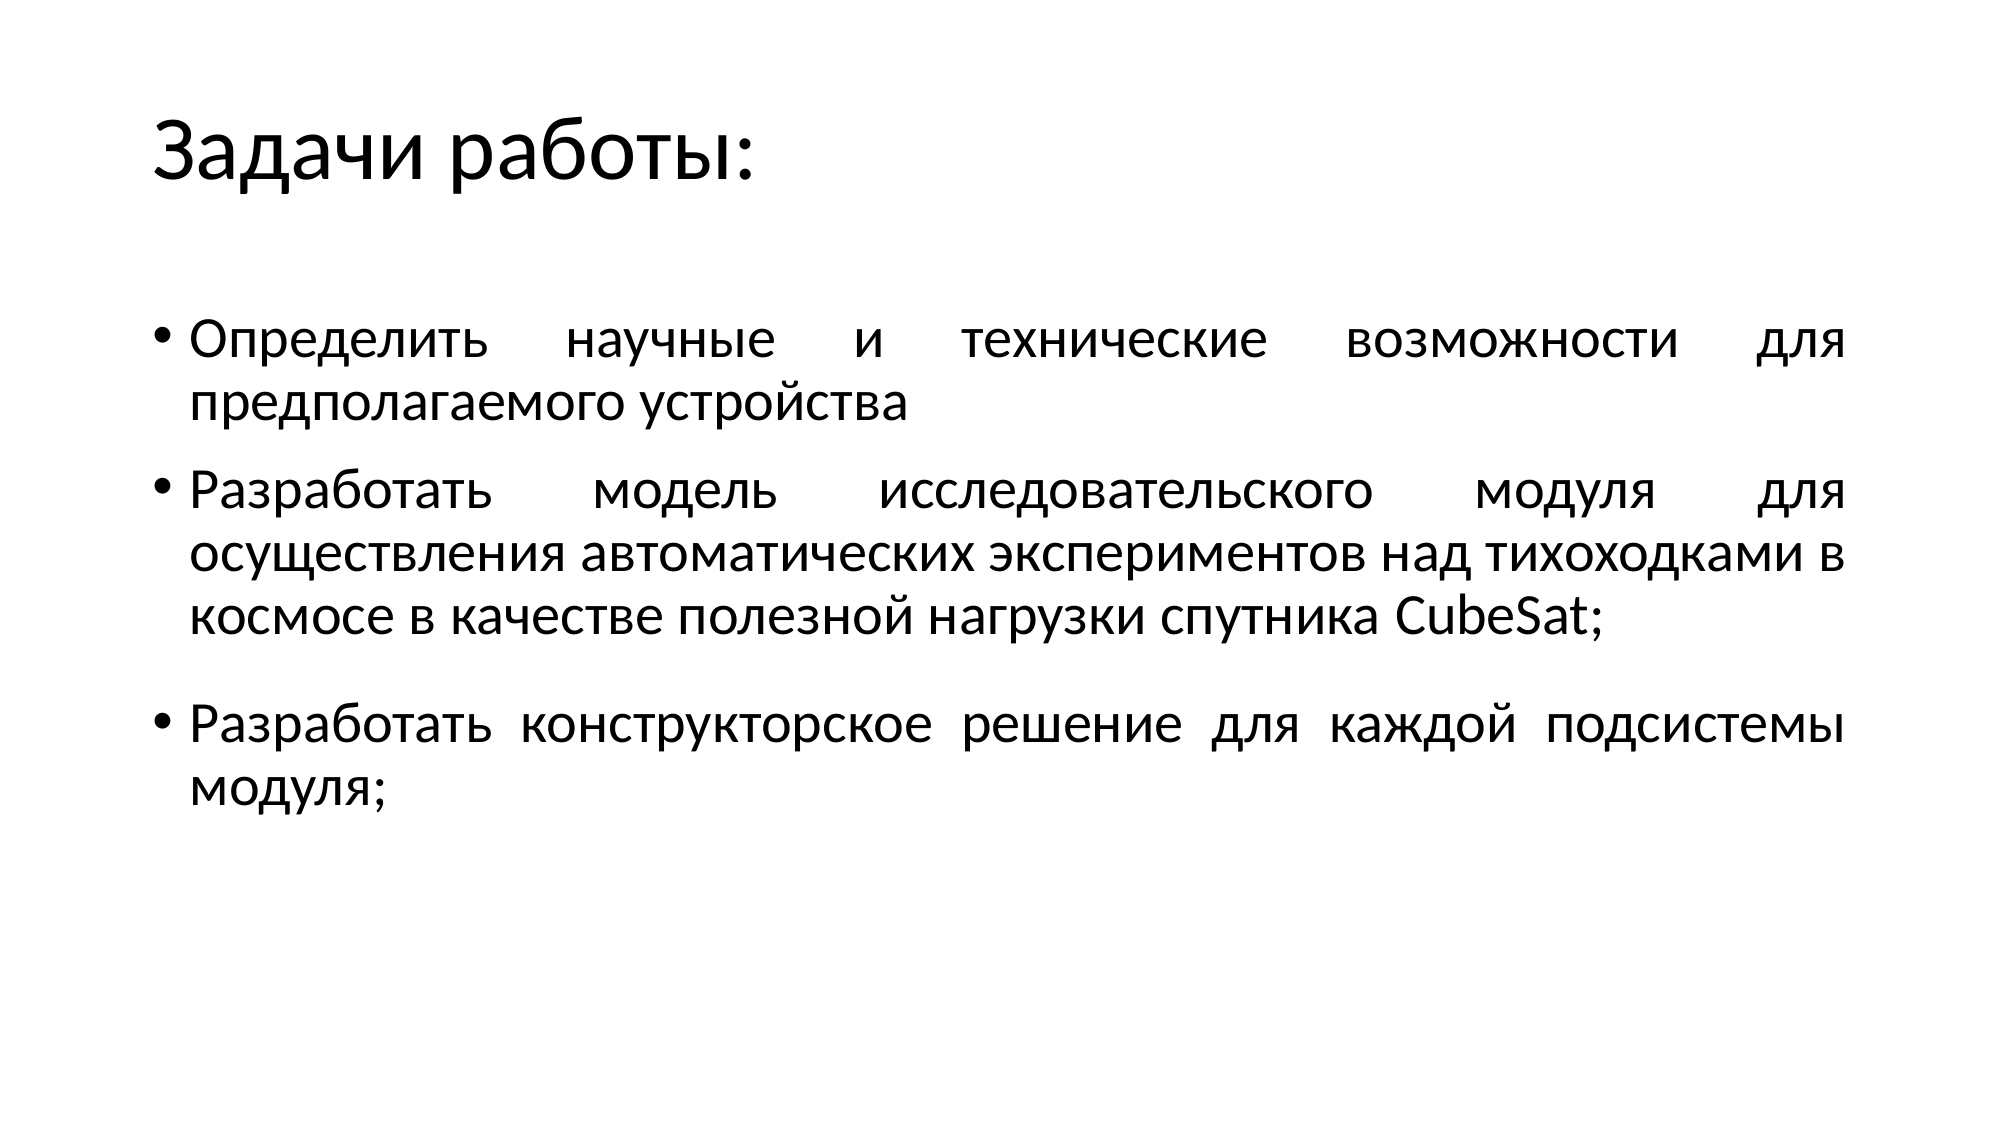

# Задачи работы:
Определить научные и технические возможности для предполагаемого устройства
Разработать модель исследовательского модуля для осуществления автоматических экспериментов над тихоходками в космосе в качестве полезной нагрузки спутника CubeSat;
Разработать конструкторское решение для каждой подсистемы модуля;